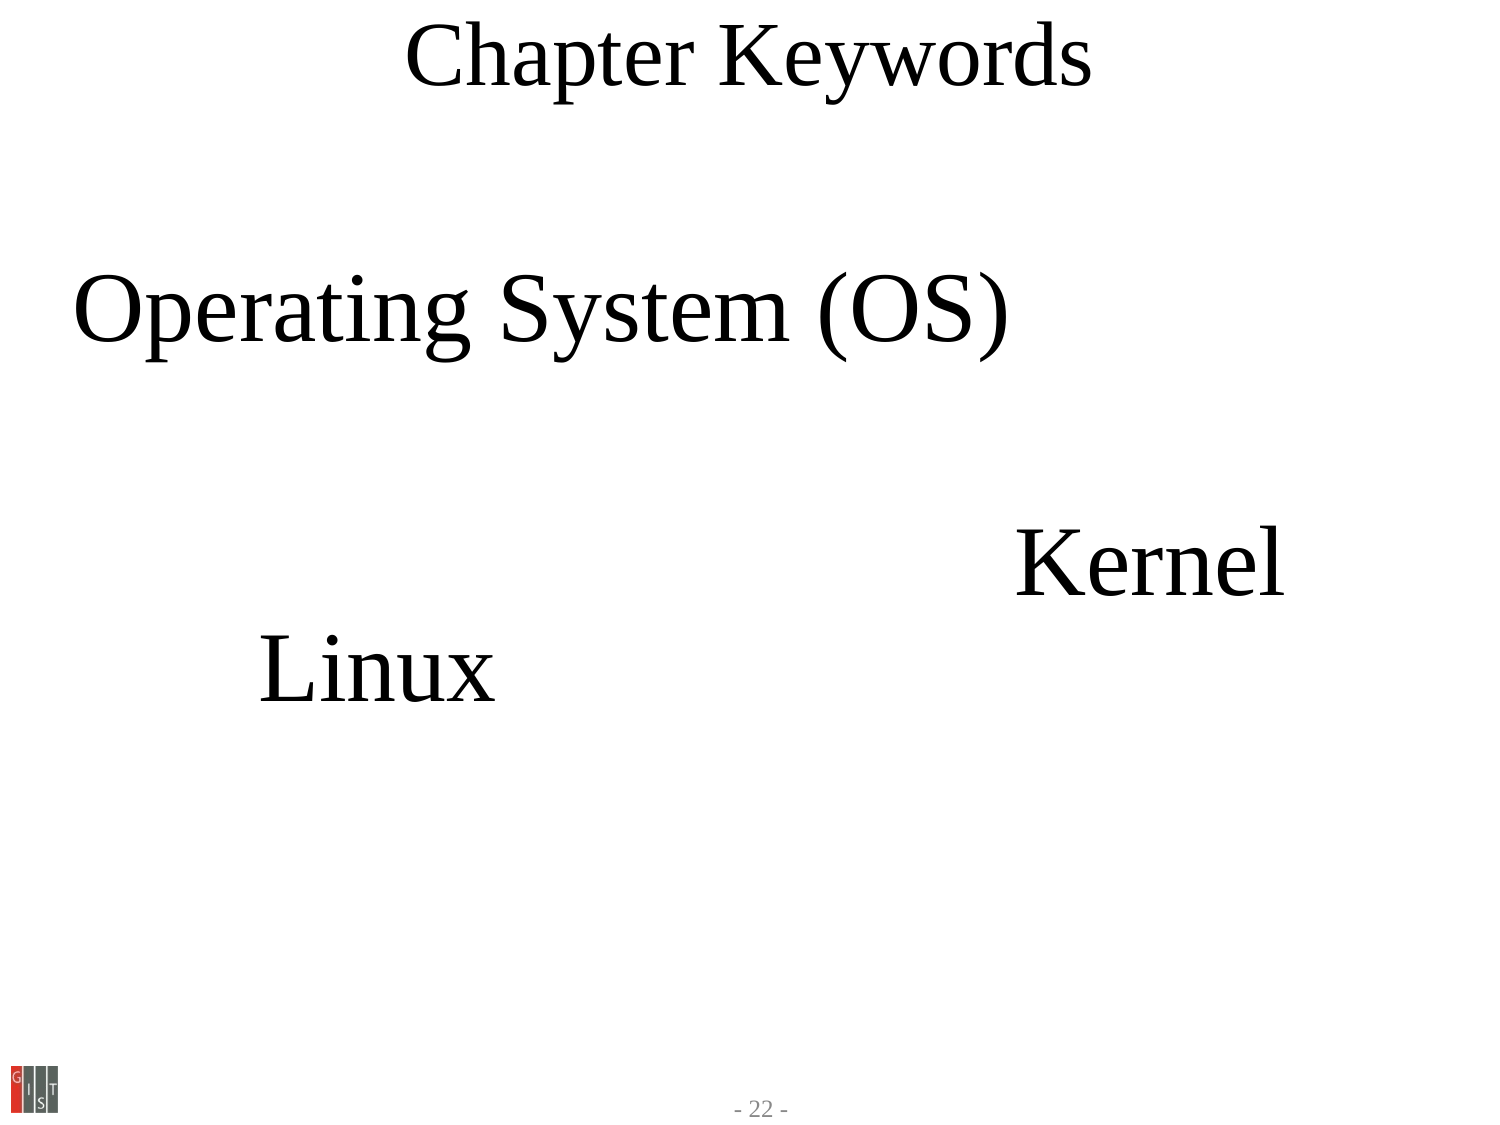

# Chapter Keywords
Operating System (OS)
Kernel
Linux
- 22 -